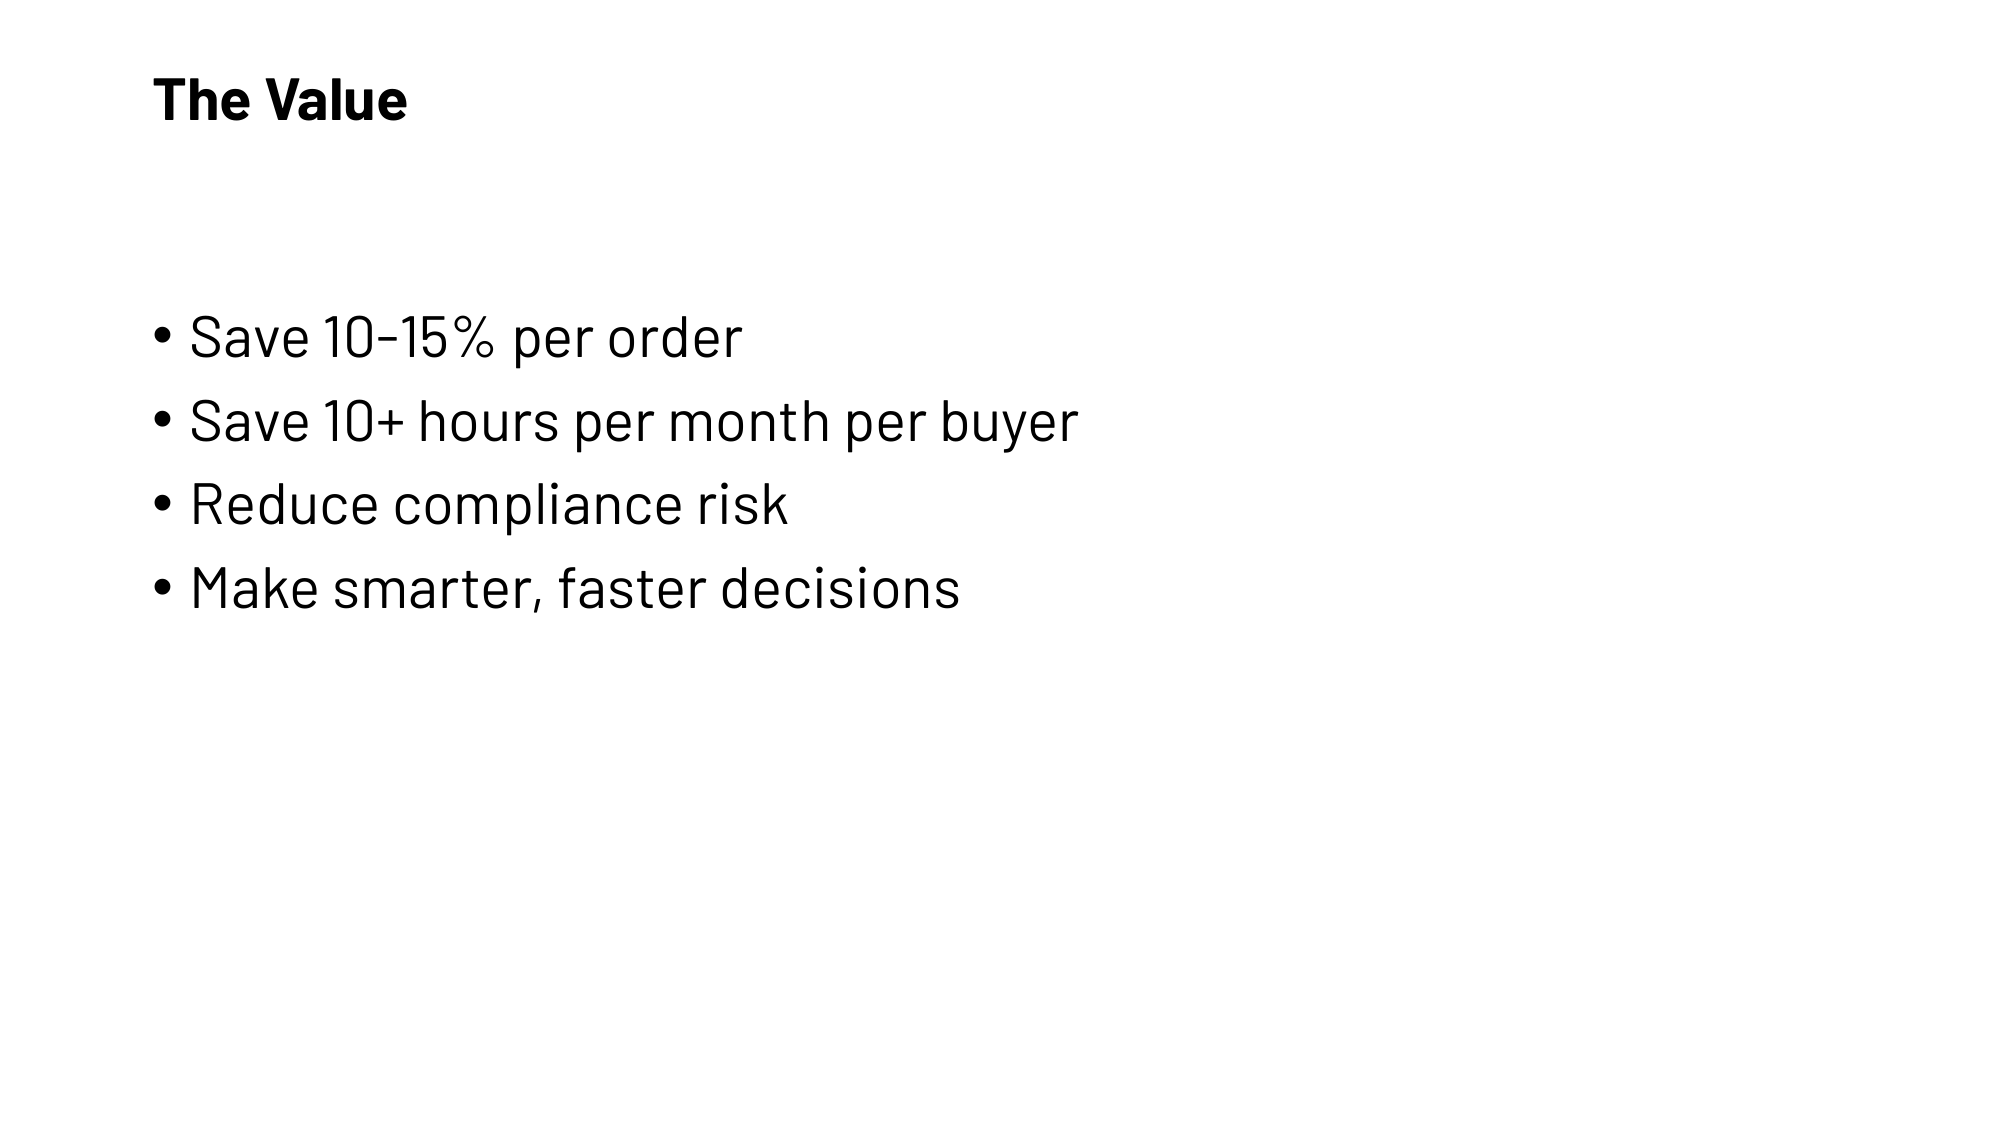

# The Value
Save 10-15% per order
Save 10+ hours per month per buyer
Reduce compliance risk
Make smarter, faster decisions